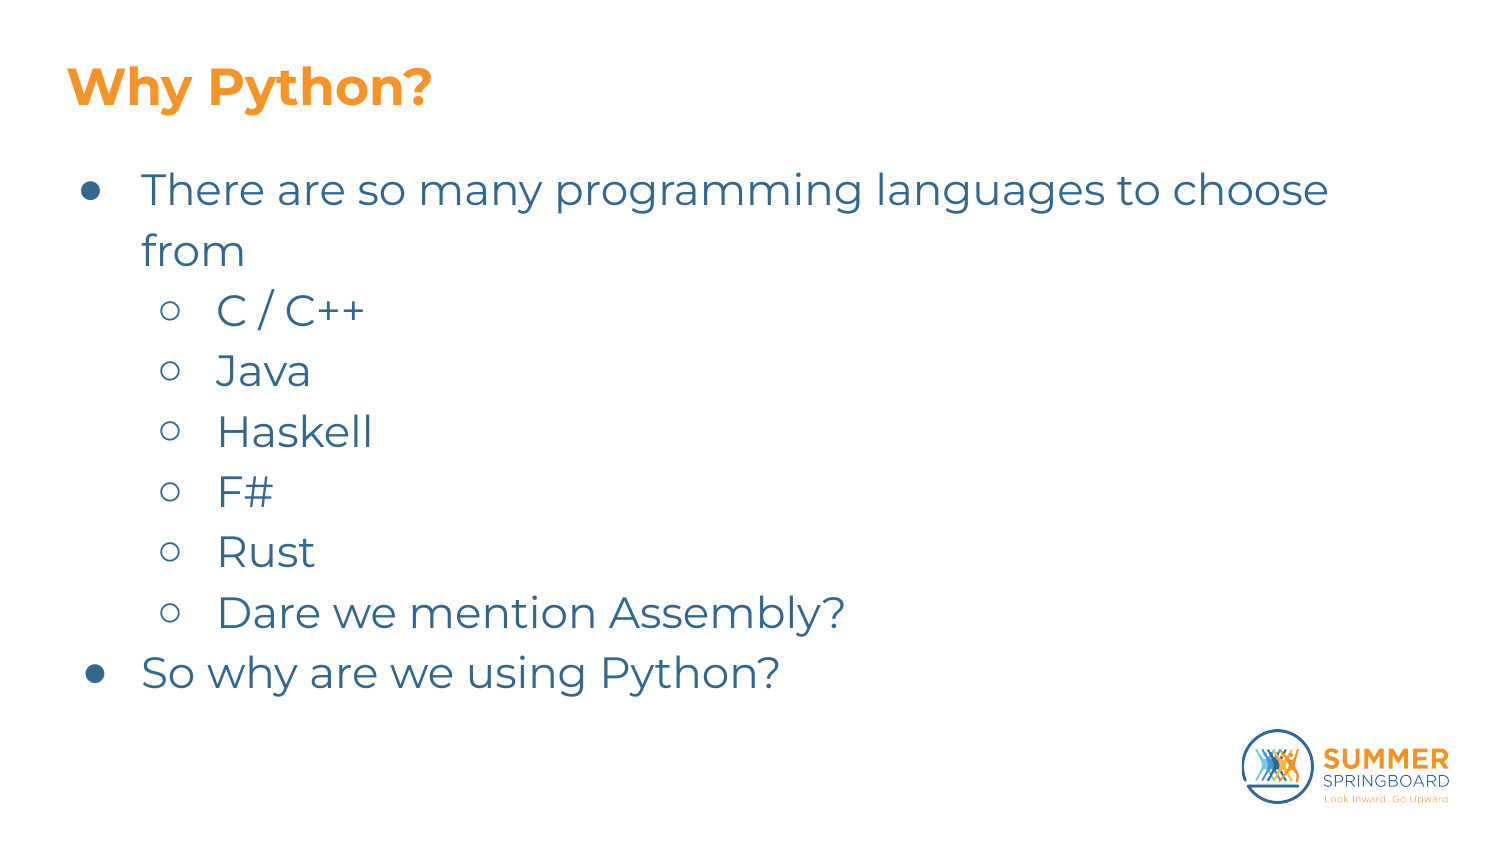

# Why Python?
There are so many programming languages to choose from
C / C++
Java
Haskell
F#
Rust
Dare we mention Assembly?
So why are we using Python?